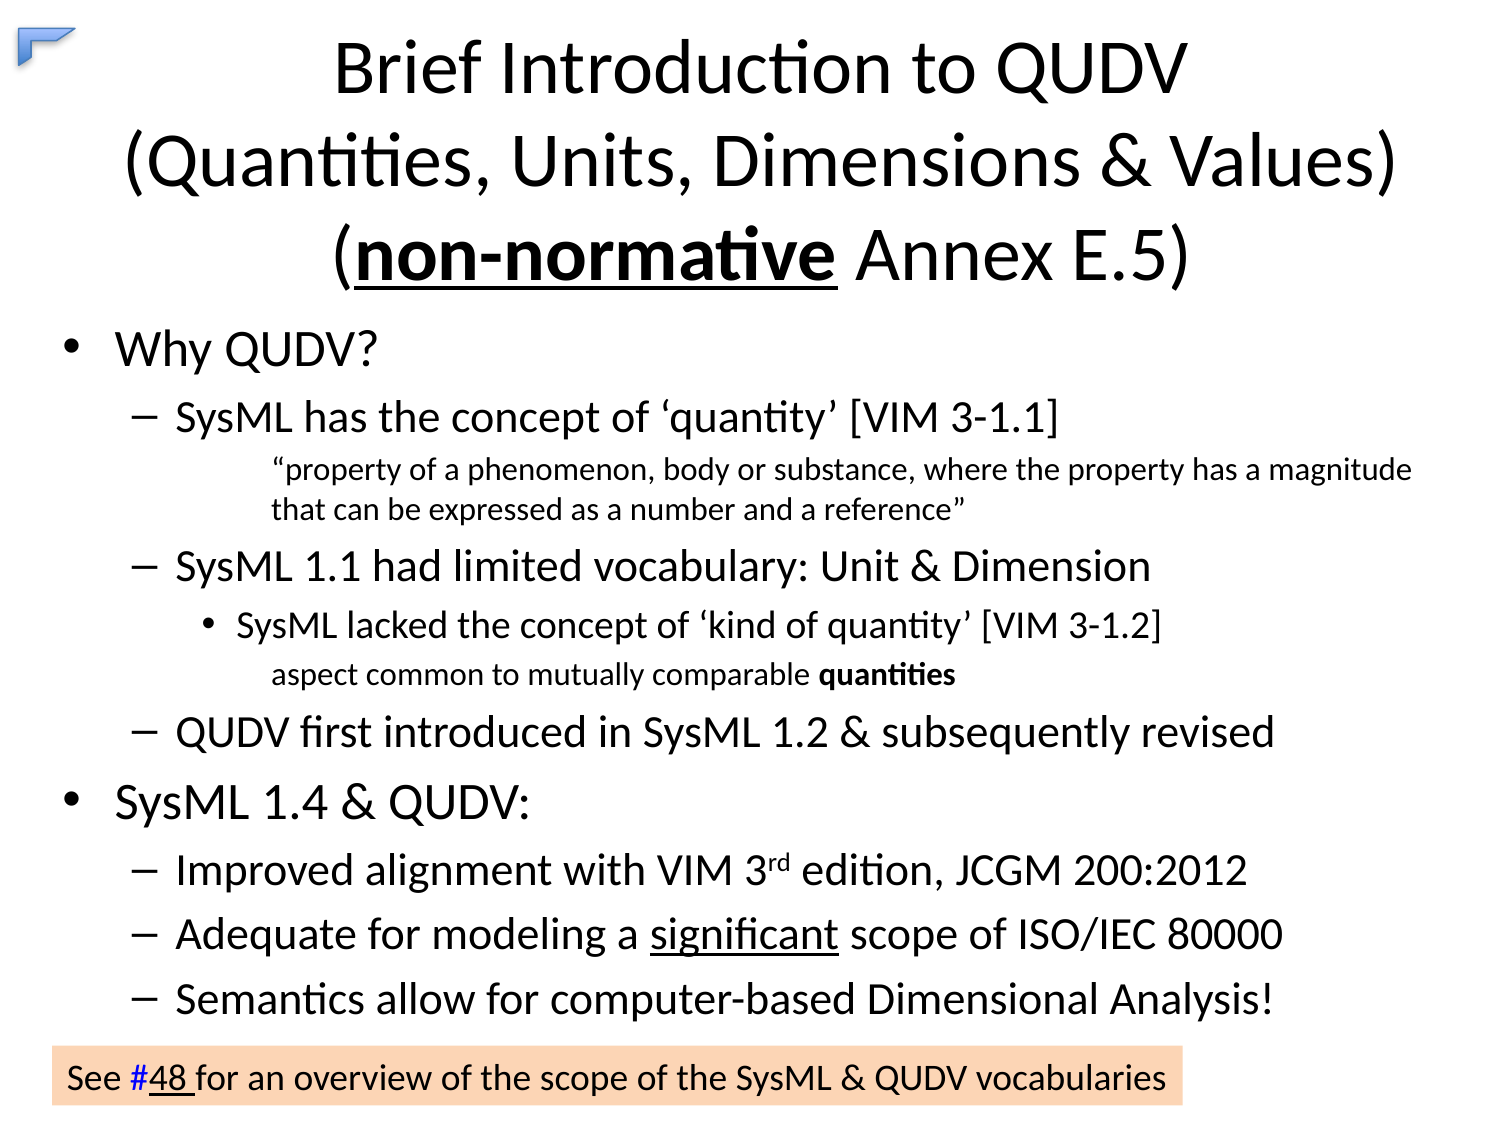

# Brief Introduction to QUDV (Quantities, Units, Dimensions & Values) (non-normative Annex E.5)

Why QUDV?
SysML has the concept of ‘quantity’ [VIM 3-1.1]
“property of a phenomenon, body or substance, where the property has a magnitude that can be expressed as a number and a reference”
SysML 1.1 had limited vocabulary: Unit & Dimension
SysML lacked the concept of ‘kind of quantity’ [VIM 3-1.2]
aspect common to mutually comparable quantities
QUDV first introduced in SysML 1.2 & subsequently revised
SysML 1.4 & QUDV:
Improved alignment with VIM 3rd edition, JCGM 200:2012
Adequate for modeling a significant scope of ISO/IEC 80000
Semantics allow for computer-based Dimensional Analysis!

See #48 for an overview of the scope of the SysML & QUDV vocabularies